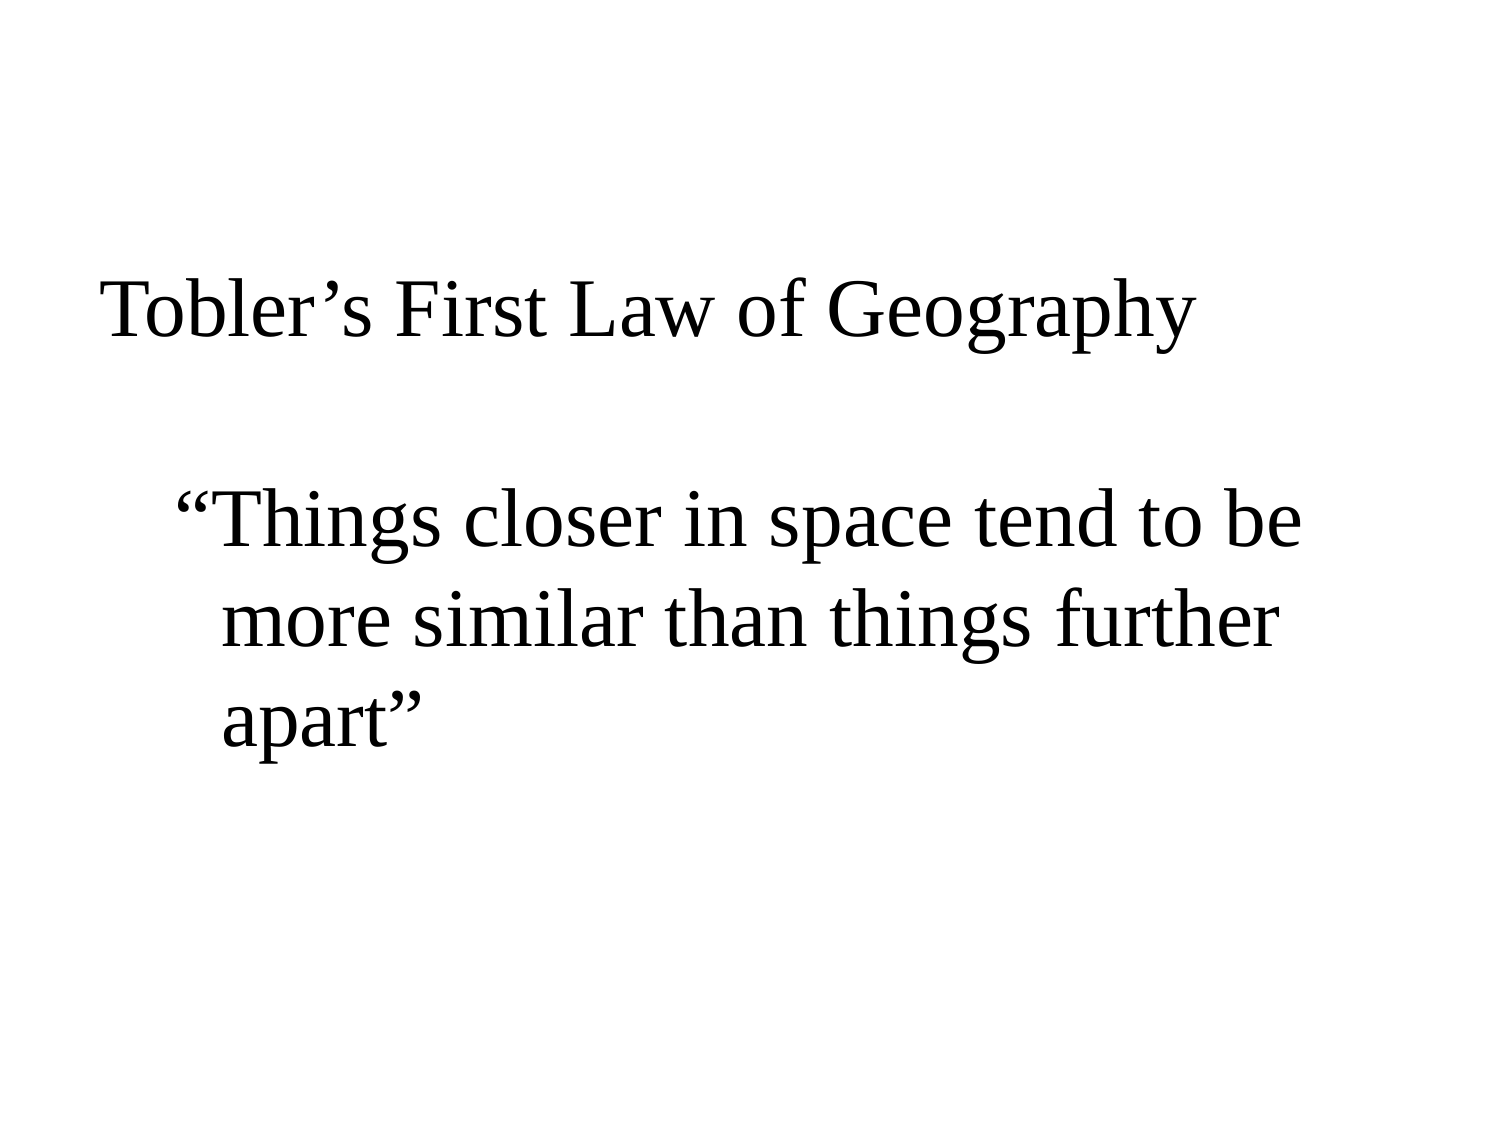

Tobler’s First Law of Geography

“Things closer in space tend to be more similar than things further apart”